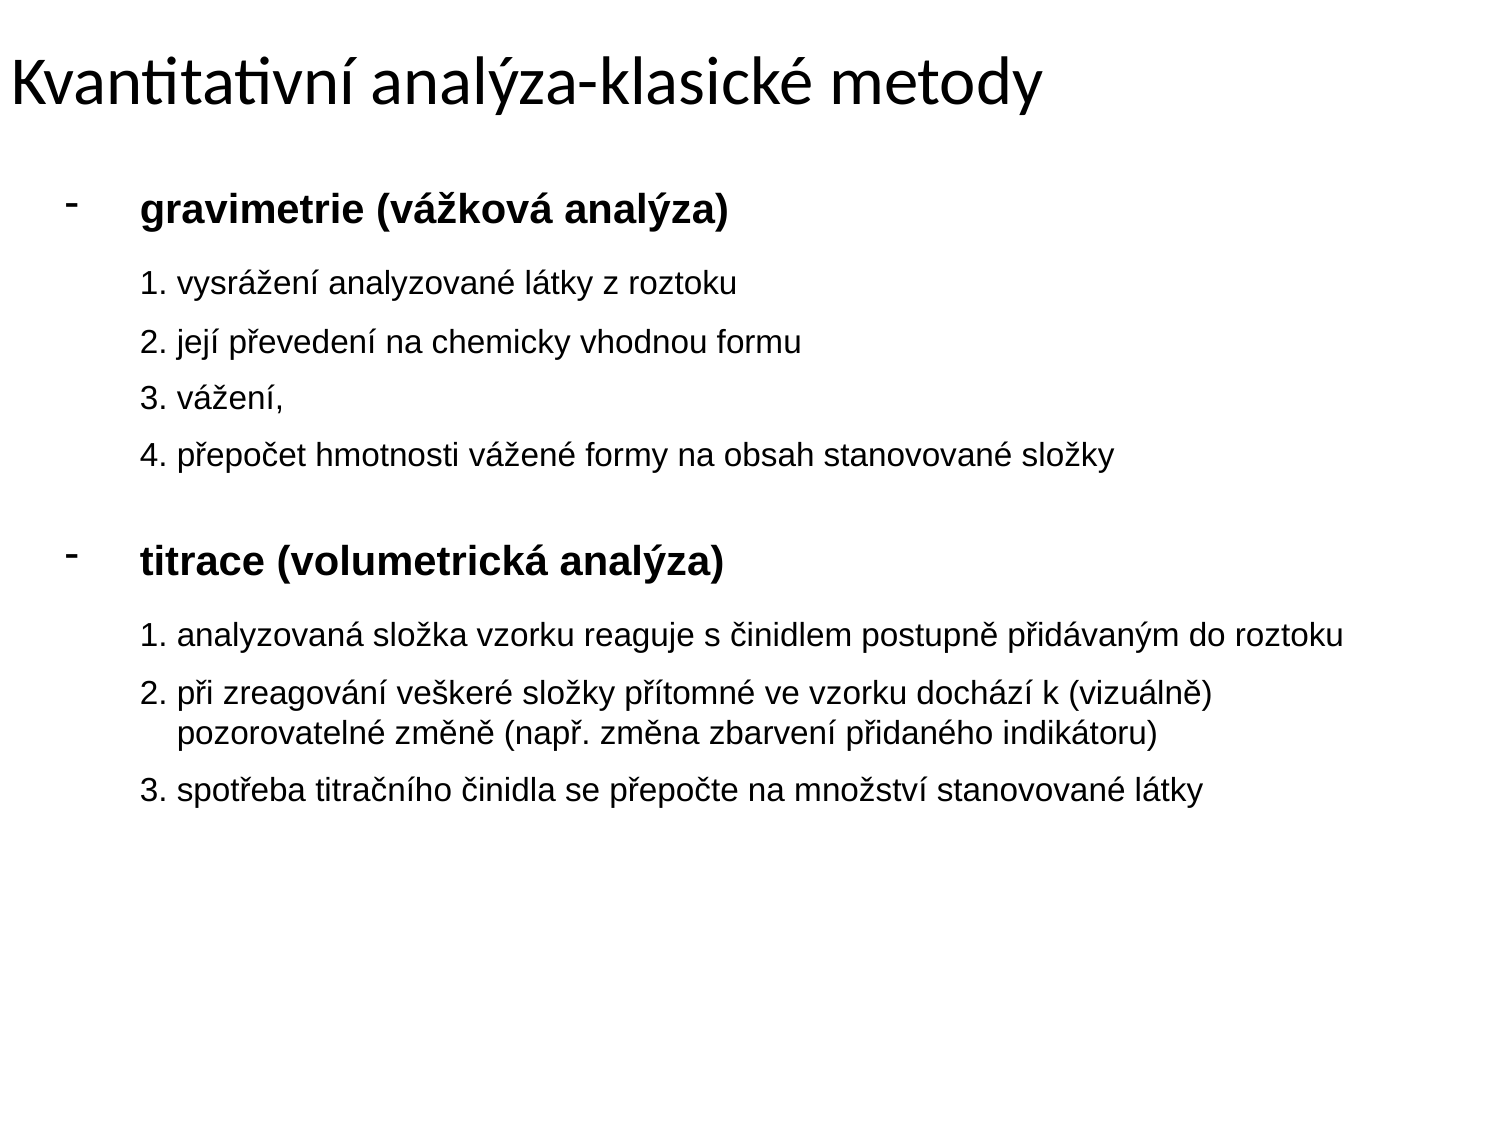

Kvantitativní analýza-klasické metody
gravimetrie (vážková analýza)
	1. vysrážení analyzované látky z roztoku
	2. její převedení na chemicky vhodnou formu
	3. vážení,
	4. přepočet hmotnosti vážené formy na obsah stanovované složky
titrace (volumetrická analýza)
	1. analyzovaná složka vzorku reaguje s činidlem postupně přidávaným do roztoku
	2. při zreagování veškeré složky přítomné ve vzorku dochází k (vizuálně)
    pozorovatelné změně (např. změna zbarvení přidaného indikátoru)
	3. spotřeba titračního činidla se přepočte na množství stanovované látky